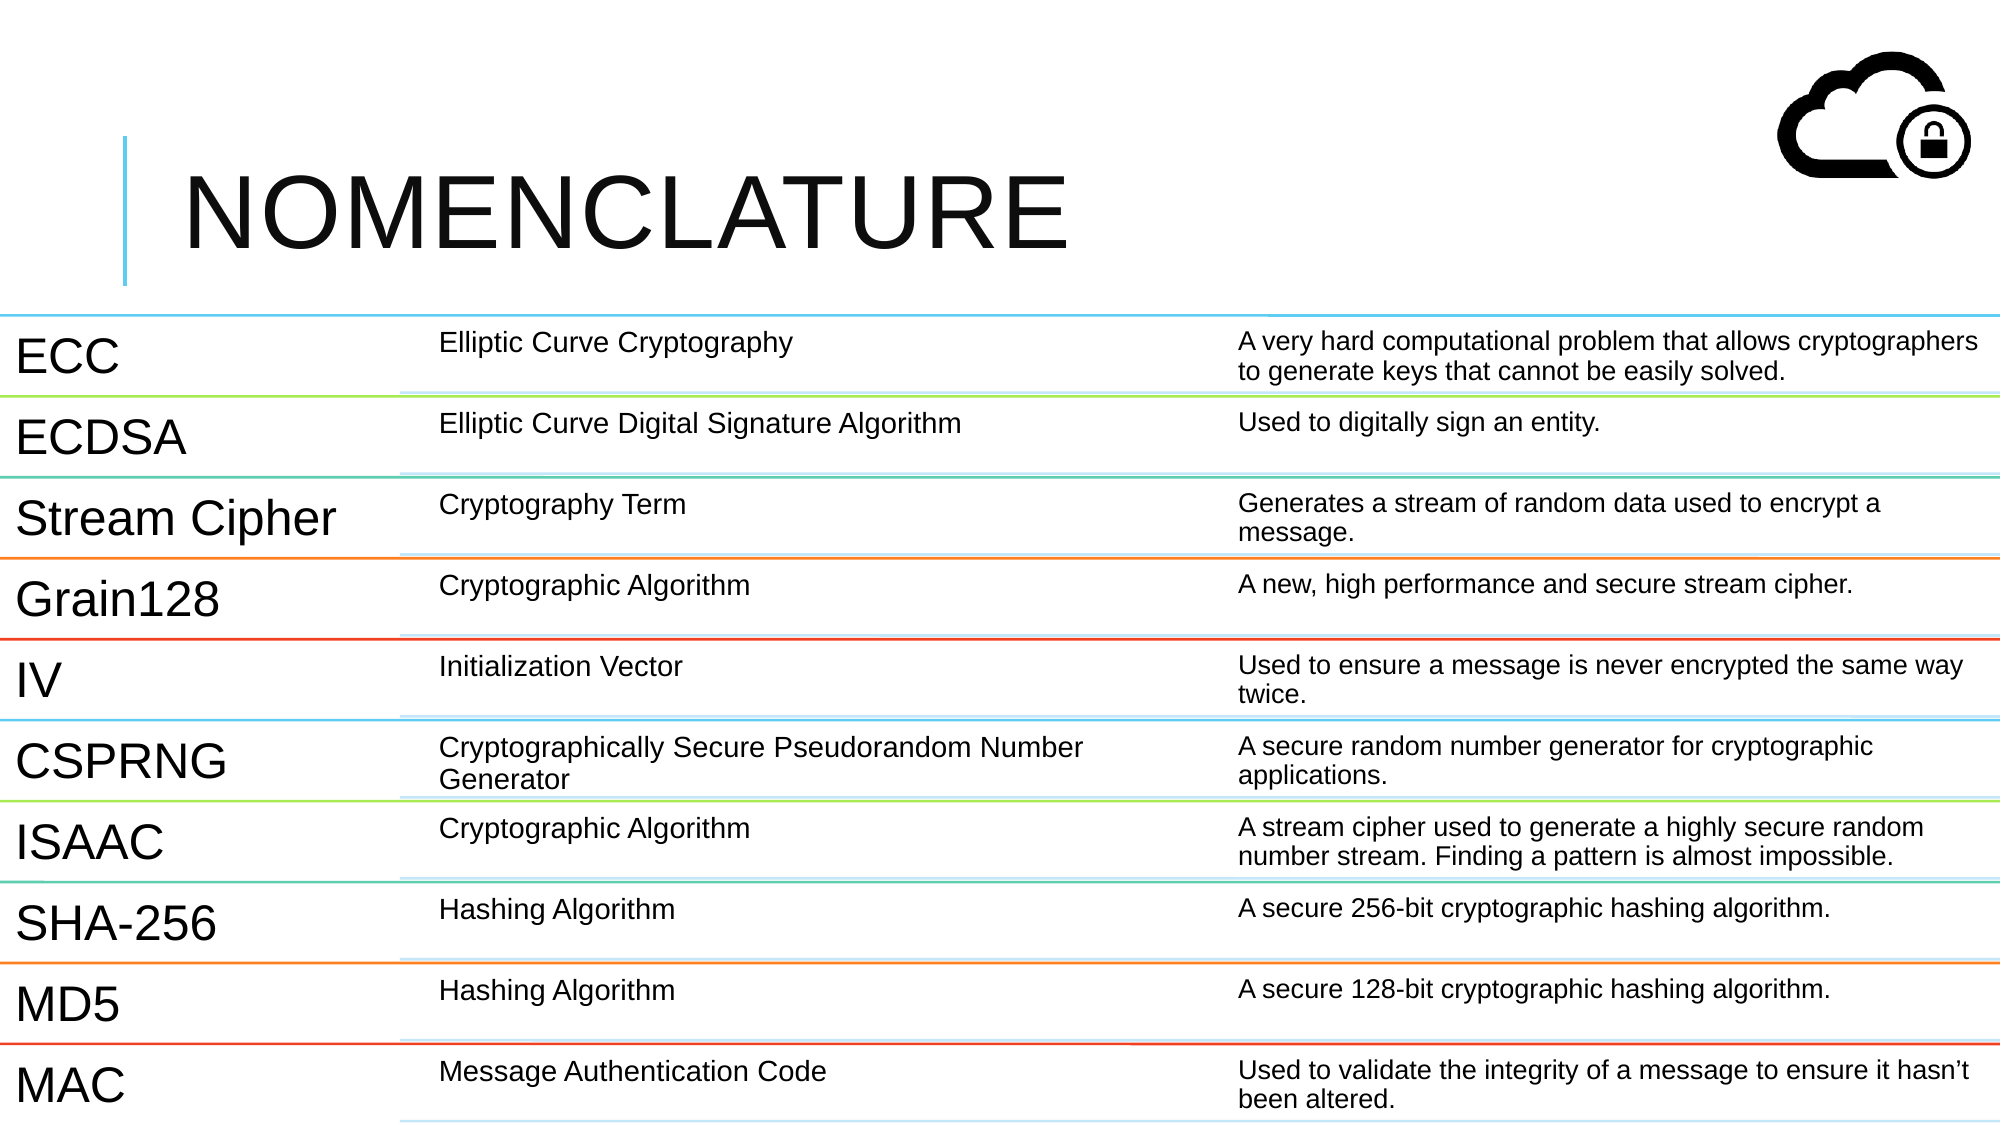

# Nomenclature
ECC
Elliptic Curve Cryptography
A very hard computational problem that allows cryptographers to generate keys that cannot be easily solved.
ECDSA
Elliptic Curve Digital Signature Algorithm
Used to digitally sign an entity.
Stream Cipher
Cryptography Term
Generates a stream of random data used to encrypt a message.
Grain128
Cryptographic Algorithm
A new, high performance and secure stream cipher.
IV
Initialization Vector
Used to ensure a message is never encrypted the same way twice.
CSPRNG
Cryptographically Secure Pseudorandom Number Generator
A secure random number generator for cryptographic applications.
ISAAC
Cryptographic Algorithm
A stream cipher used to generate a highly secure random number stream. Finding a pattern is almost impossible.
SHA-256
Hashing Algorithm
A secure 256-bit cryptographic hashing algorithm.
MD5
Hashing Algorithm
A secure 128-bit cryptographic hashing algorithm.
MAC
Message Authentication Code
Used to validate the integrity of a message to ensure it hasn’t been altered.